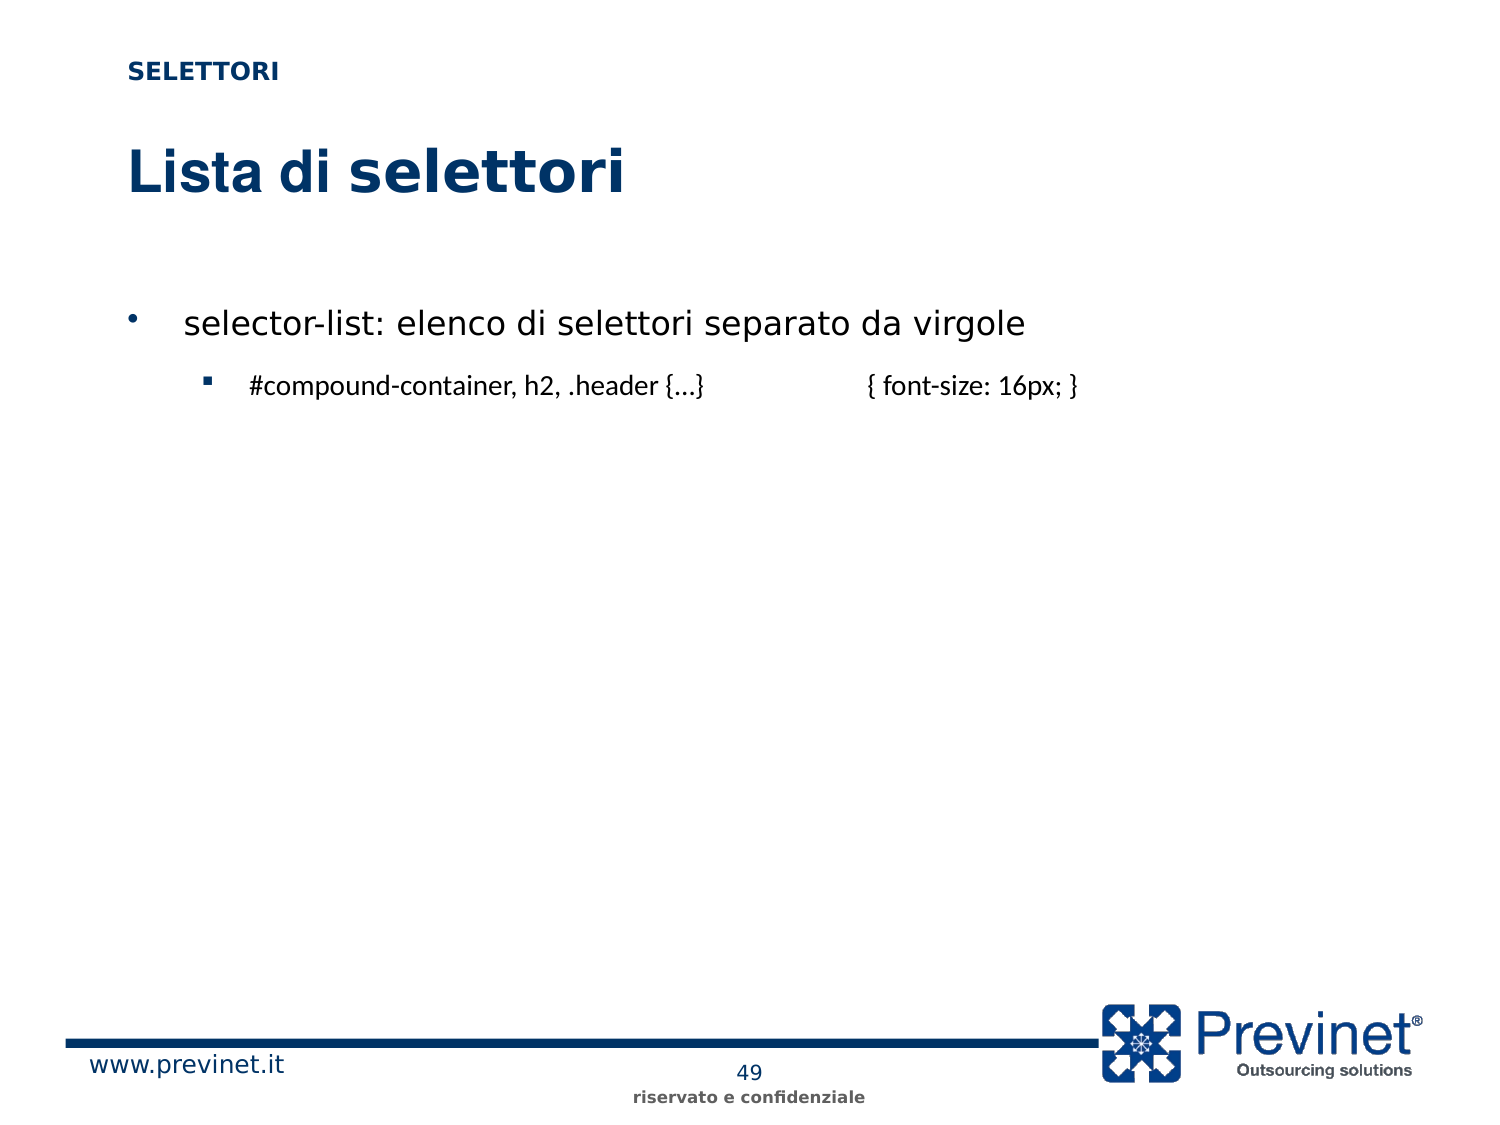

Selettori
# Lista di selettori
selector-list: elenco di selettori separato da virgole
#compound-container, h2, .header {…}	{ font-size: 16px; }